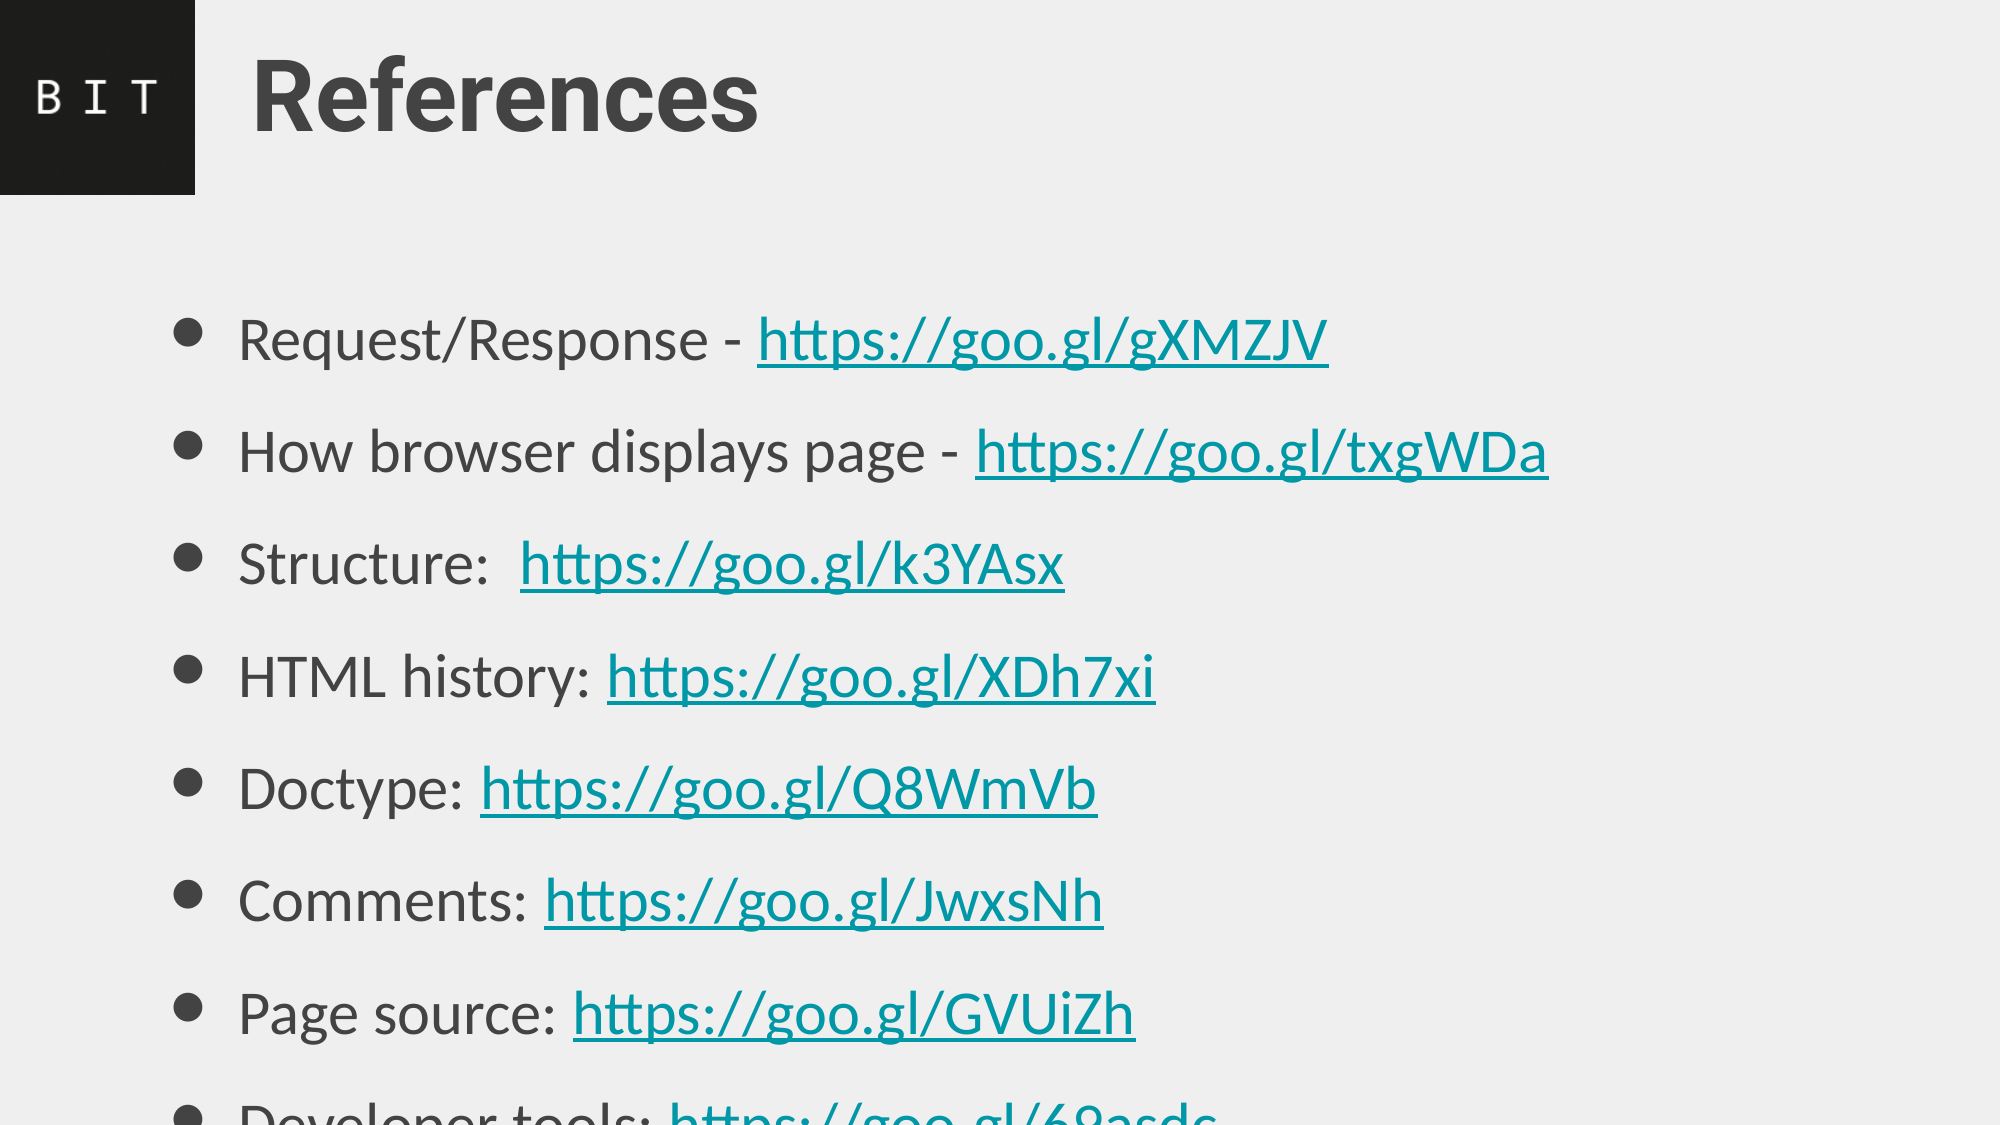

# References
Request/Response - https://goo.gl/gXMZJV
How browser displays page - https://goo.gl/txgWDa
Structure:  https://goo.gl/k3YAsx
HTML history: https://goo.gl/XDh7xi
Doctype: https://goo.gl/Q8WmVb
Comments: https://goo.gl/JwxsNh
Page source: https://goo.gl/GVUiZh
Developer tools: https://goo.gl/69asdc